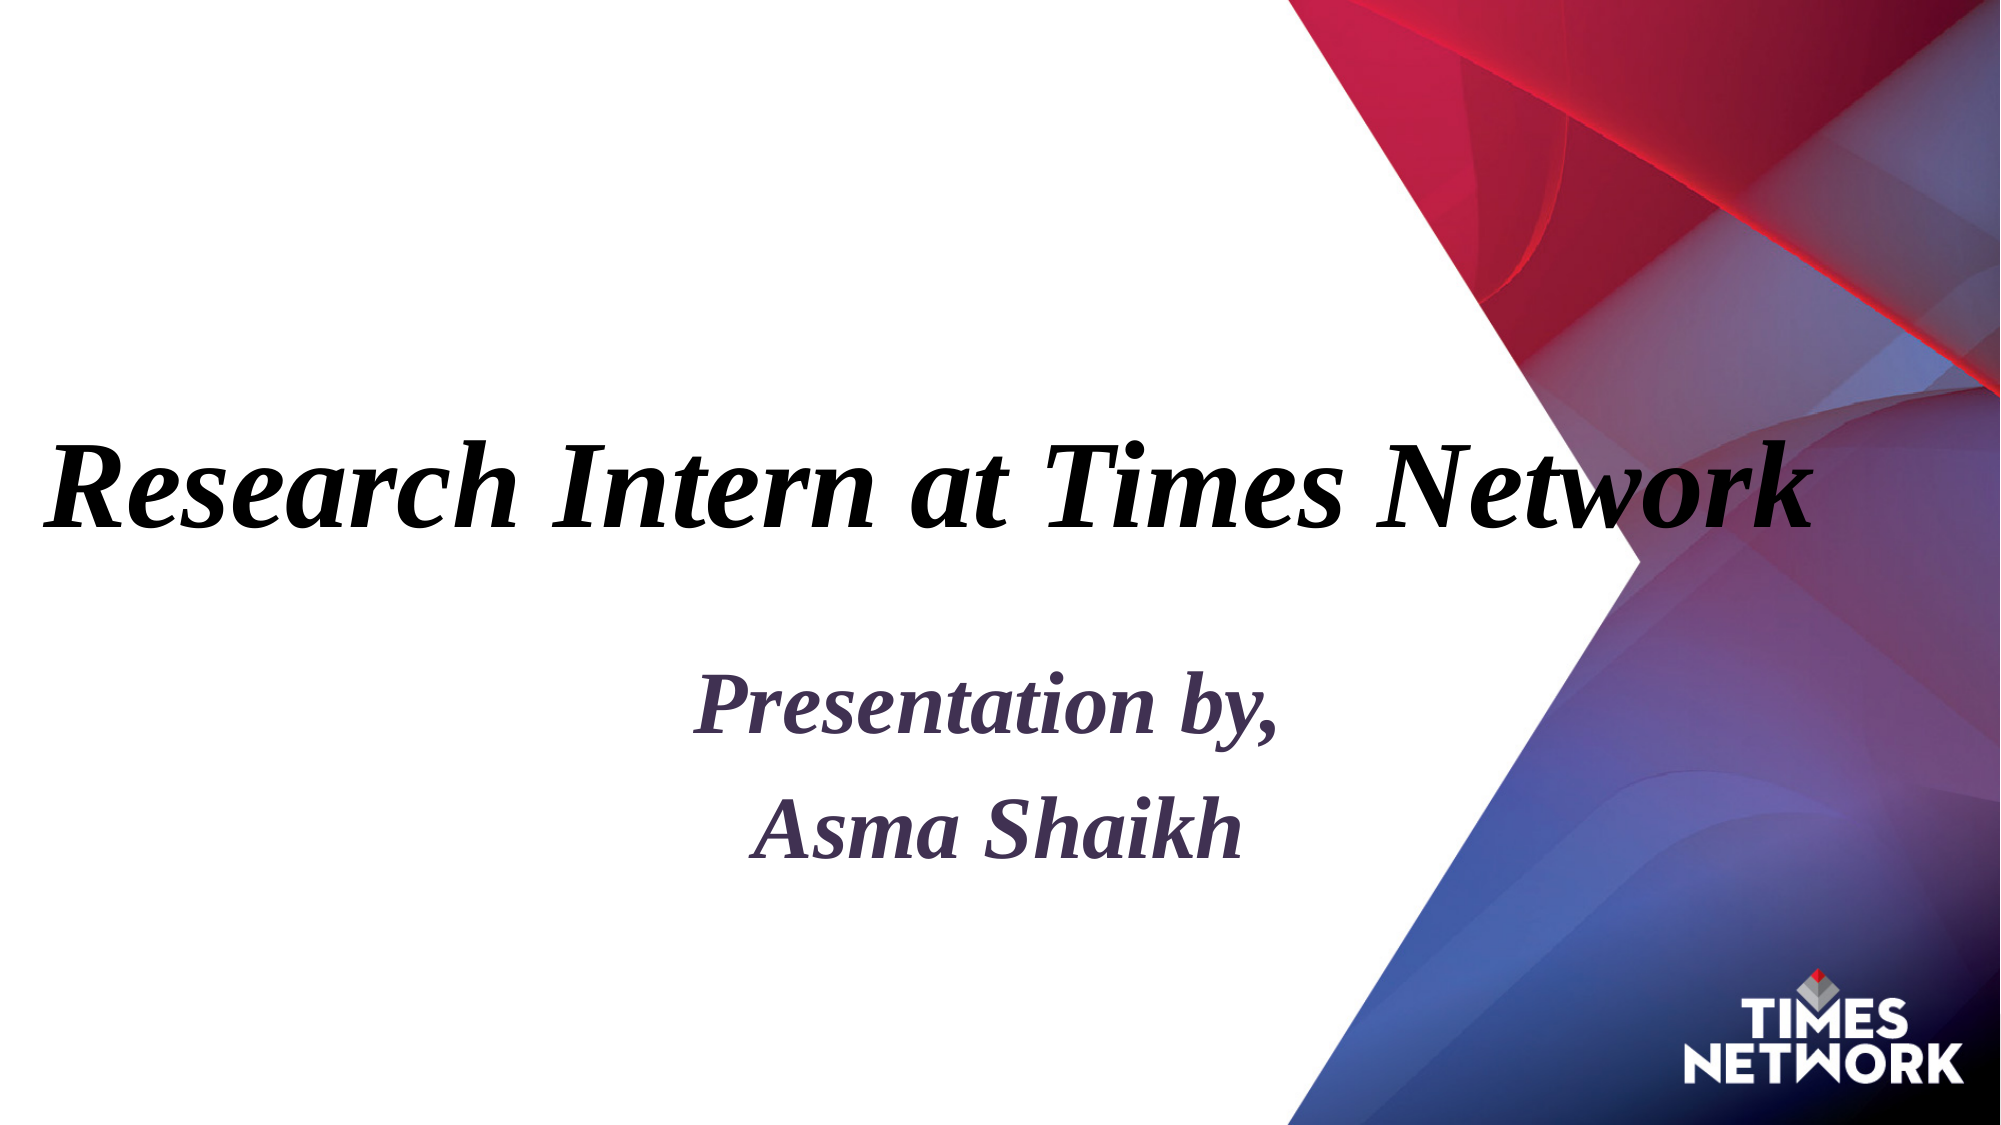

# Research Intern at Times Network
Presentation by,
Asma Shaikh